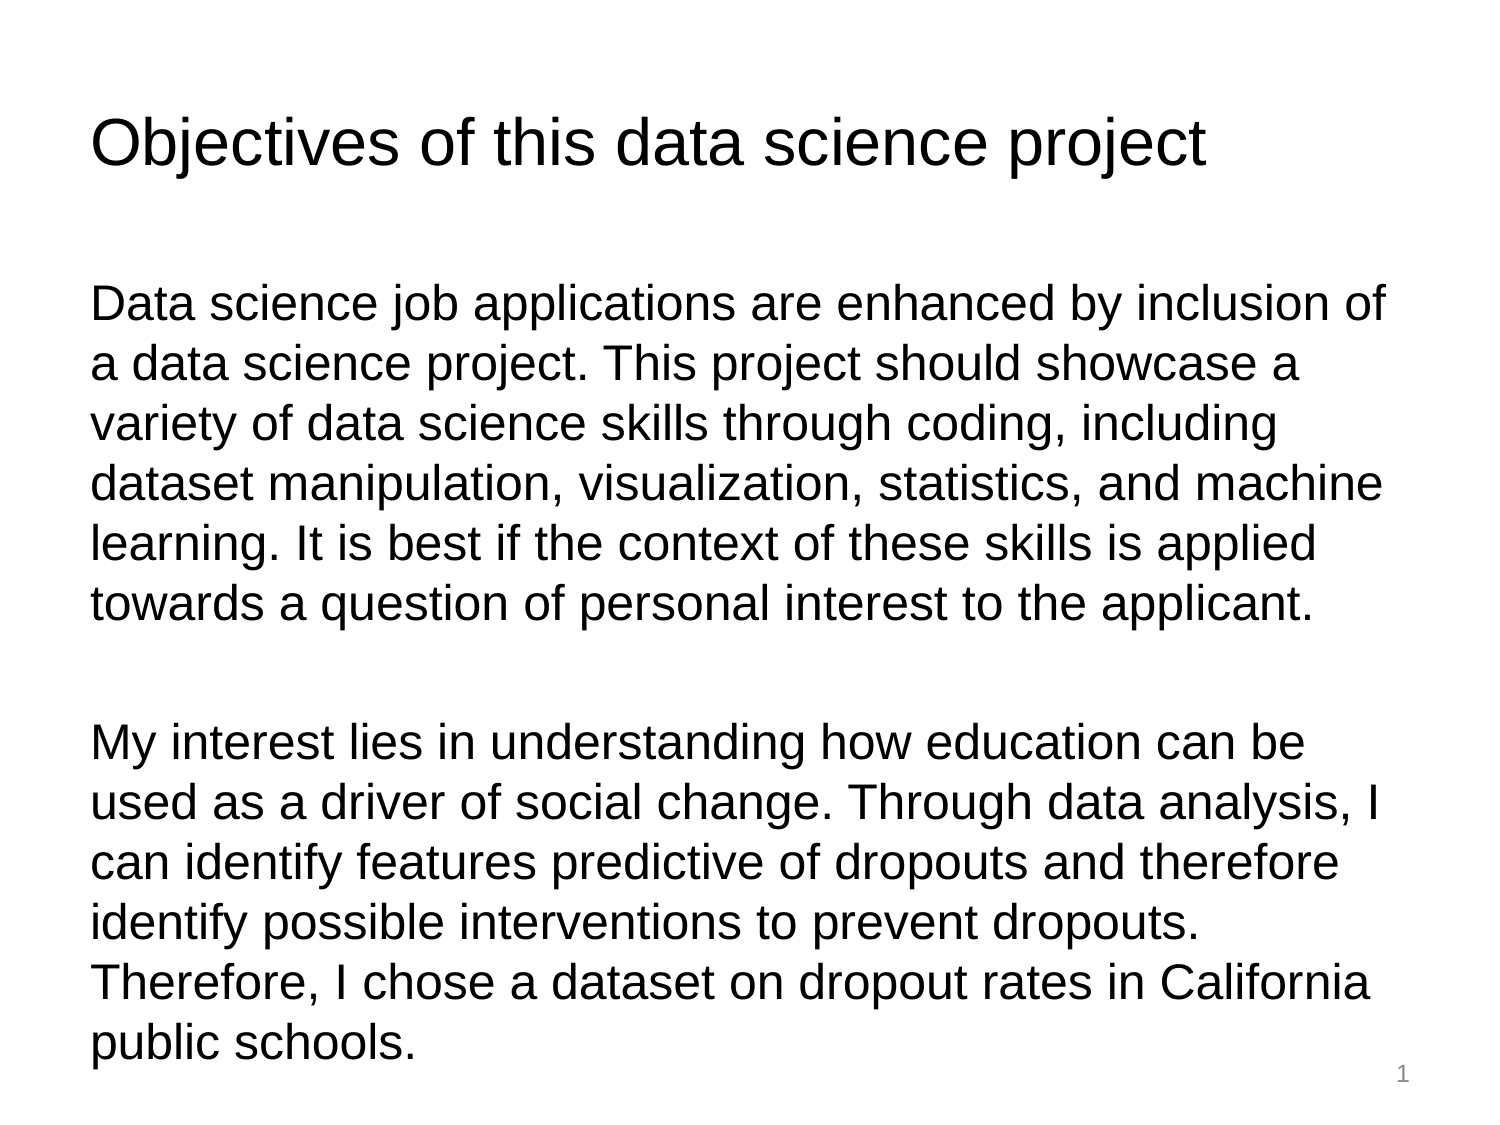

# Objectives of this data science project
Data science job applications are enhanced by inclusion of a data science project. This project should showcase a variety of data science skills through coding, including dataset manipulation, visualization, statistics, and machine learning. It is best if the context of these skills is applied towards a question of personal interest to the applicant.

My interest lies in understanding how education can be used as a driver of social change. Through data analysis, I can identify features predictive of dropouts and therefore identify possible interventions to prevent dropouts. Therefore, I chose a dataset on dropout rates in California public schools.
1